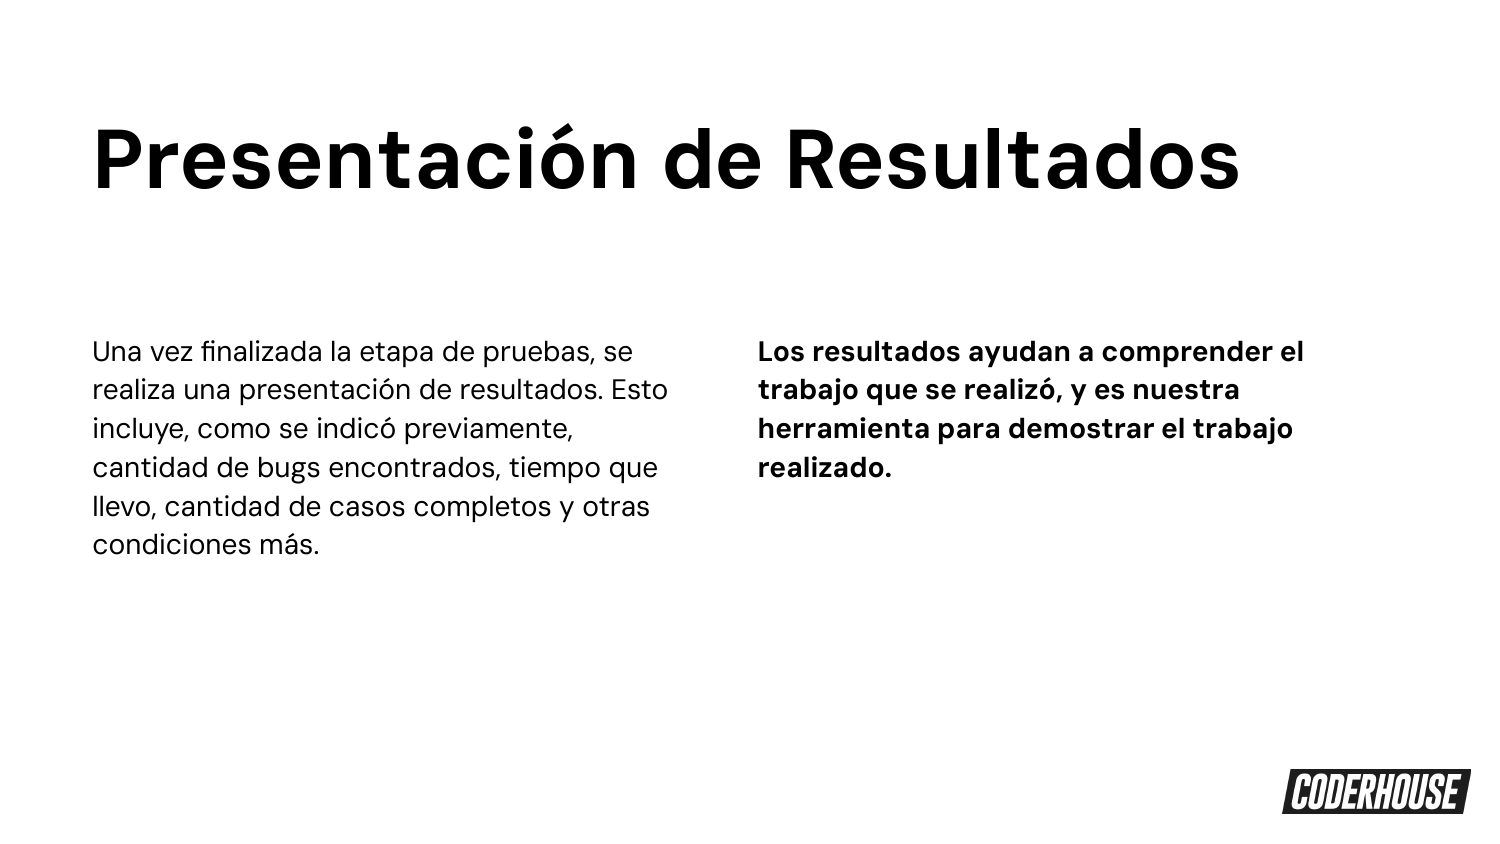

Presentación de Resultados
Una vez finalizada la etapa de pruebas, se realiza una presentación de resultados. Esto incluye, como se indicó previamente, cantidad de bugs encontrados, tiempo que llevo, cantidad de casos completos y otras condiciones más.

Los resultados ayudan a comprender el trabajo que se realizó, y es nuestra herramienta para demostrar el trabajo realizado.